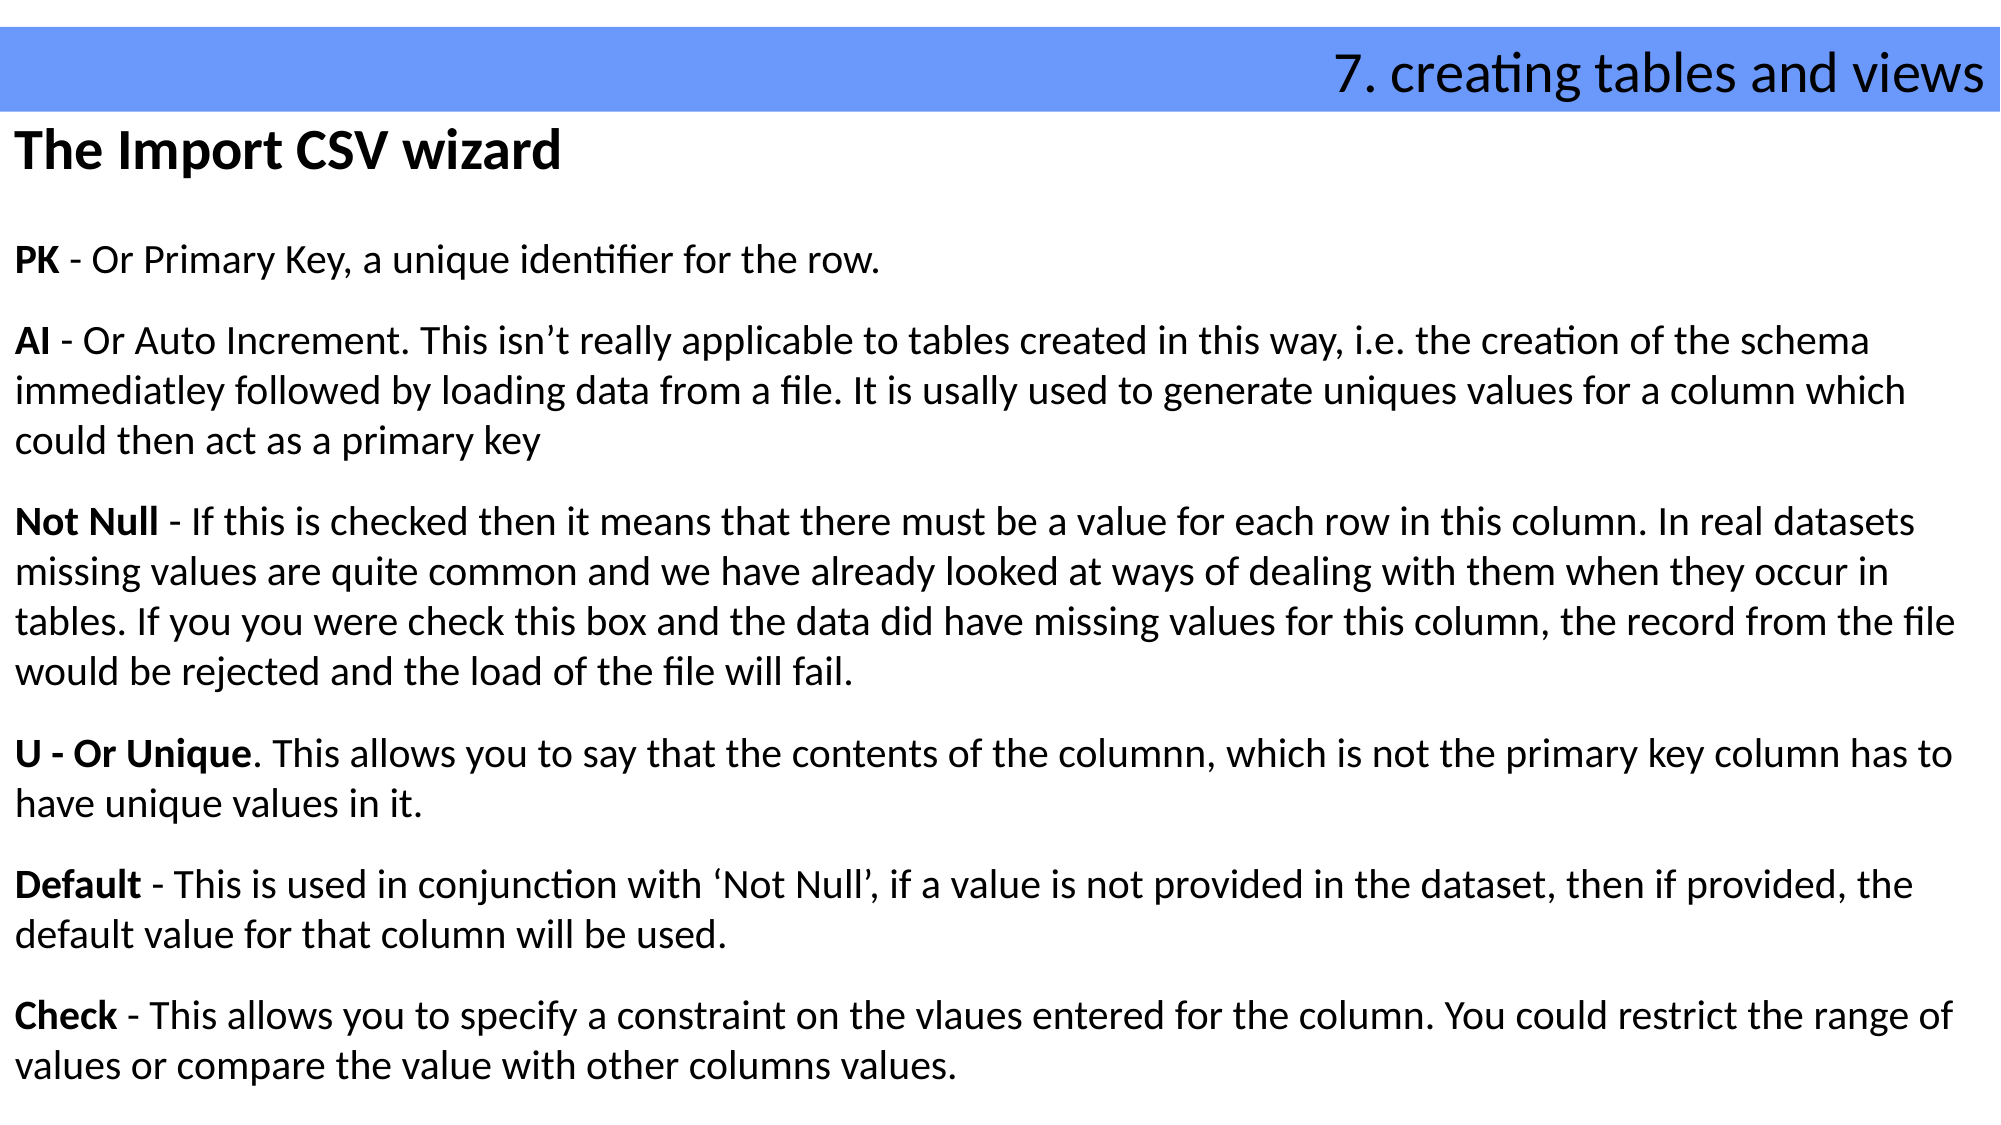

7. creating tables and views
The Import CSV wizard

PK - Or Primary Key, a unique identifier for the row.
AI - Or Auto Increment. This isn’t really applicable to tables created in this way, i.e. the creation of the schema immediatley followed by loading data from a file. It is usally used to generate uniques values for a column which could then act as a primary key
Not Null - If this is checked then it means that there must be a value for each row in this column. In real datasets missing values are quite common and we have already looked at ways of dealing with them when they occur in tables. If you you were check this box and the data did have missing values for this column, the record from the file would be rejected and the load of the file will fail.
U - Or Unique. This allows you to say that the contents of the columnn, which is not the primary key column has to have unique values in it.
Default - This is used in conjunction with ‘Not Null’, if a value is not provided in the dataset, then if provided, the default value for that column will be used.
Check - This allows you to specify a constraint on the vlaues entered for the column. You could restrict the range of values or compare the value with other columns values.